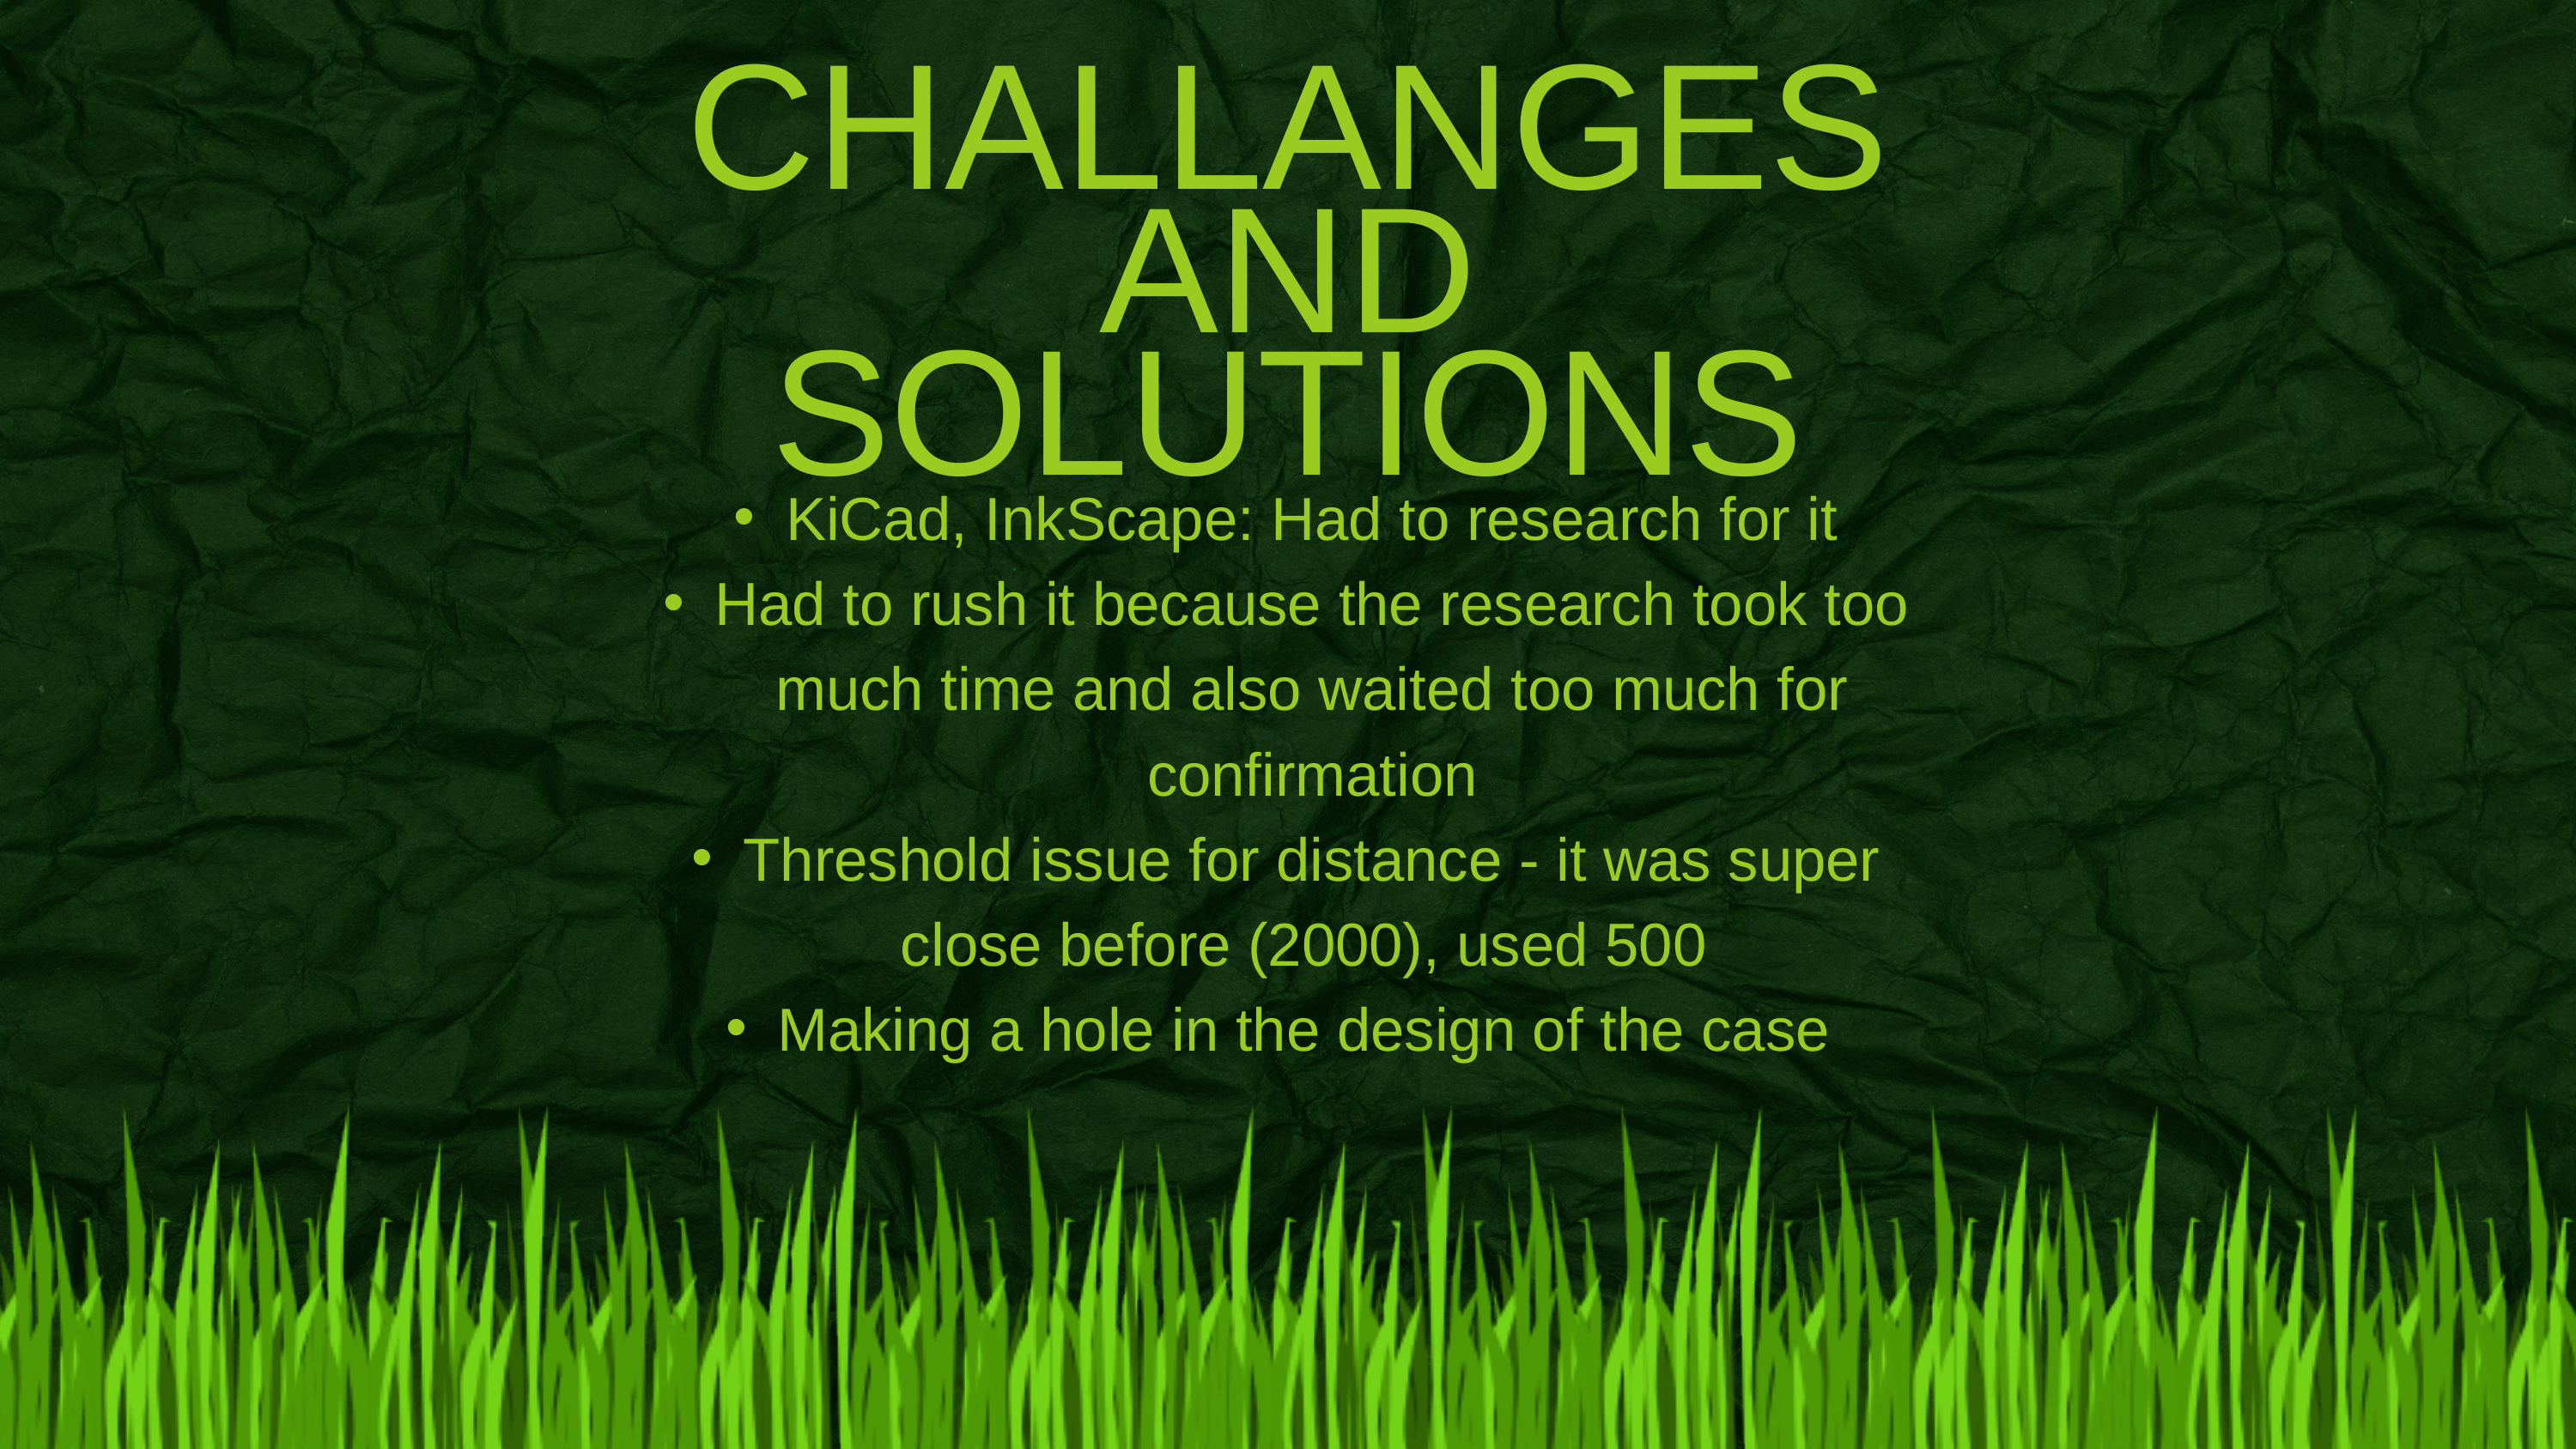

CHALLANGES AND SOLUTIONS
KiCad, InkScape: Had to research for it
Had to rush it because the research took too much time and also waited too much for confirmation
Threshold issue for distance - it was super close before (2000), used 500
Making a hole in the design of the case